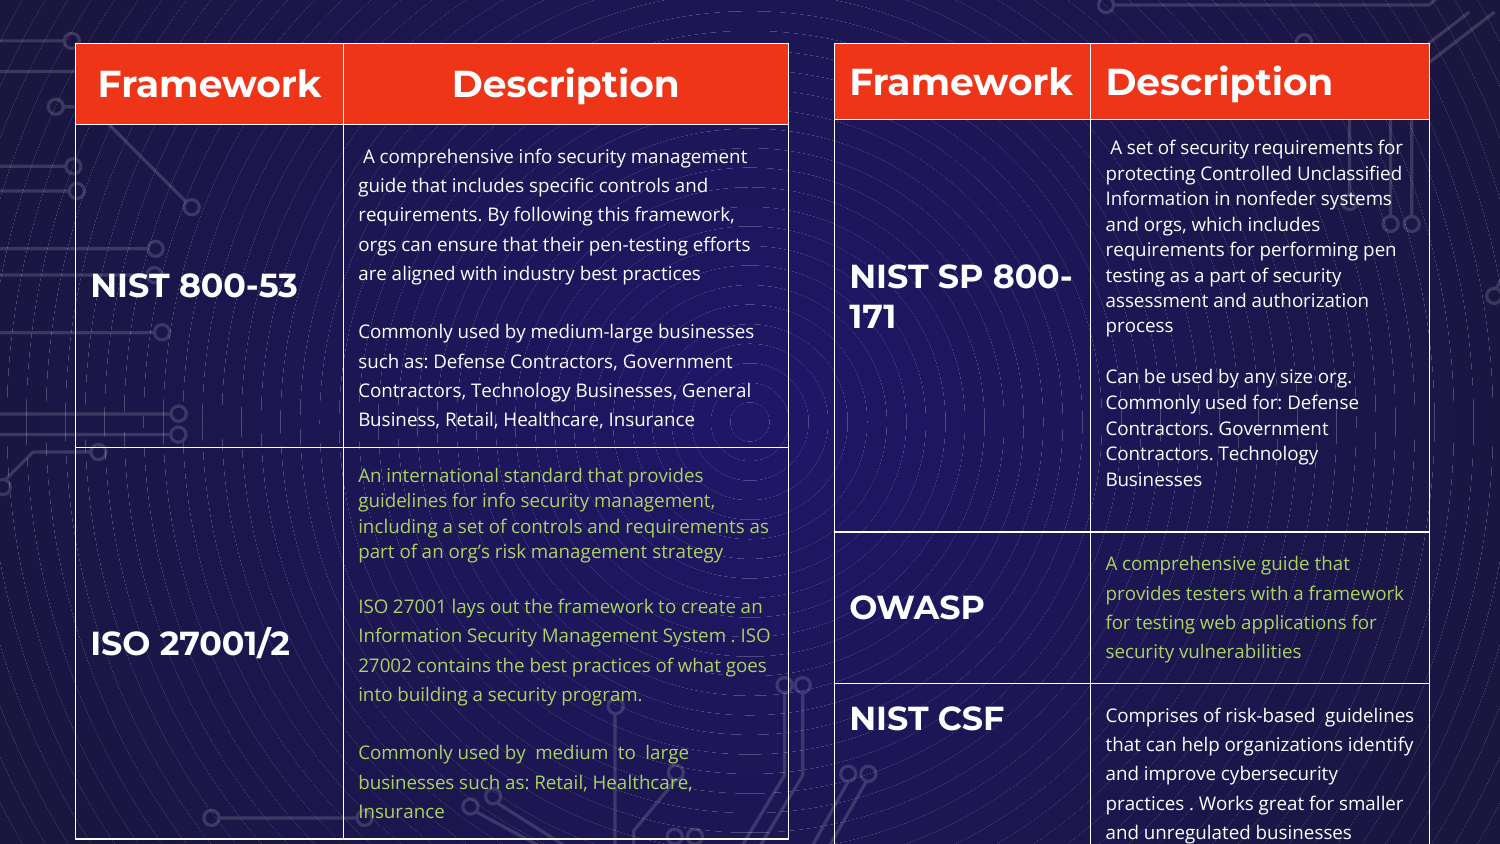

| Framework | Description |
| --- | --- |
| NIST 800-53 | A comprehensive info security management guide that includes specific controls and requirements. By following this framework, orgs can ensure that their pen-testing efforts are aligned with industry best practices Commonly used by medium-large businesses such as: Defense Contractors, Government Contractors, Technology Businesses, General Business, Retail, Healthcare, Insurance |
| ISO 27001/2 | An international standard that provides guidelines for info security management, including a set of controls and requirements as part of an org’s risk management strategy ISO 27001 lays out the framework to create an Information Security Management System . ISO 27002 contains the best practices of what goes into building a security program. Commonly used by medium to large businesses such as: Retail, Healthcare, Insurance |
| Framework | Description |
| --- | --- |
| NIST SP 800-171 | A set of security requirements for protecting Controlled Unclassified Information in nonfeder systems and orgs, which includes requirements for performing pen testing as a part of security assessment and authorization process Can be used by any size org. Commonly used for: Defense Contractors. Government Contractors. Technology Businesses |
| OWASP | A comprehensive guide that provides testers with a framework for testing web applications for security vulnerabilities |
| NIST CSF | Comprises of risk-based guidelines that can help organizations identify and improve cybersecurity practices . Works great for smaller and unregulated businesses |